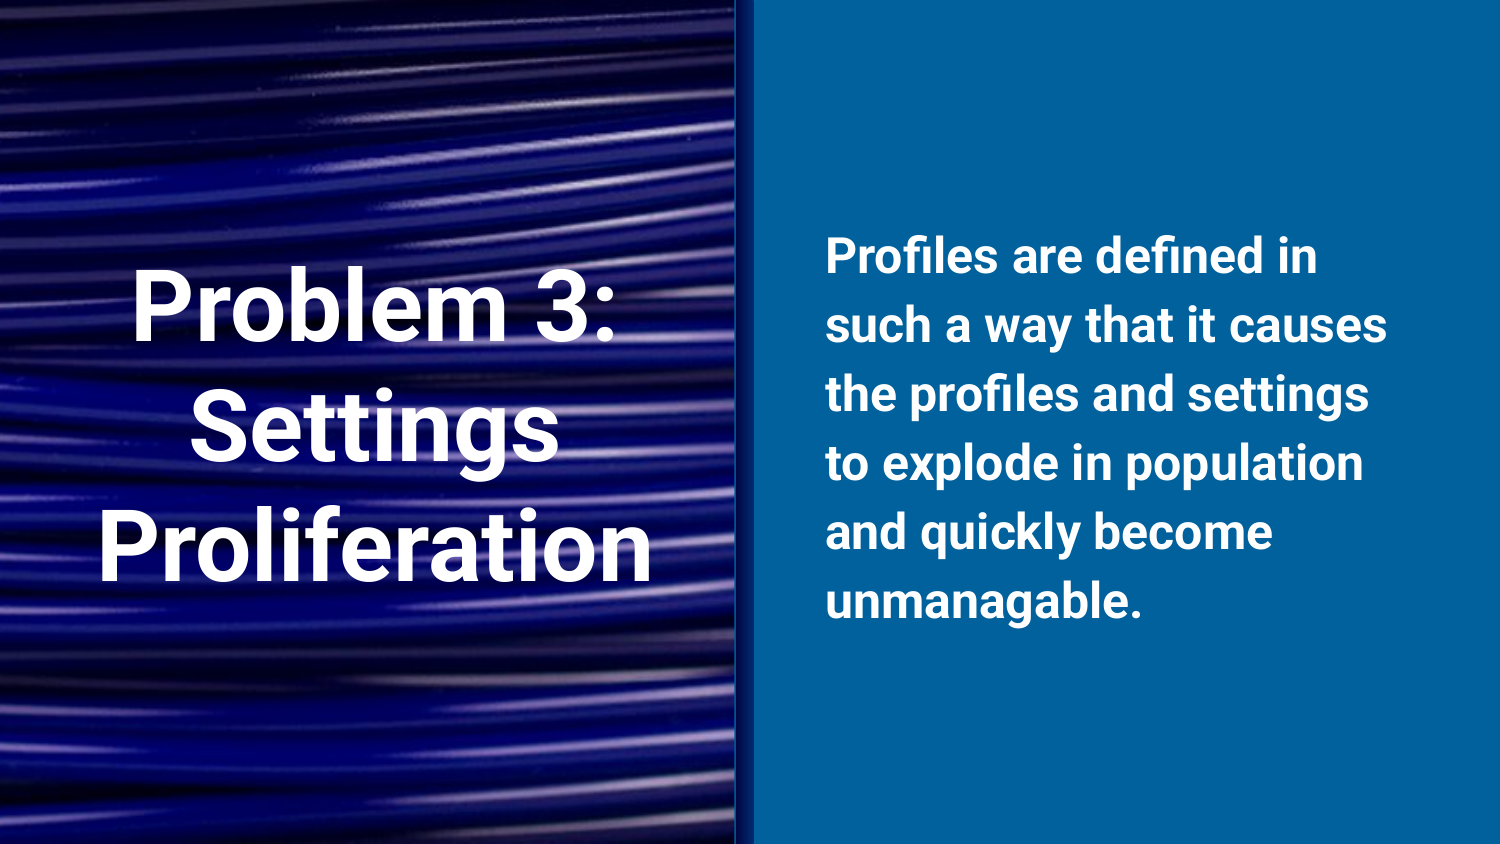

Profiles are defined in such a way that it causes the profiles and settings to explode in population and quickly become unmanagable.
# Problem 3: Settings Proliferation